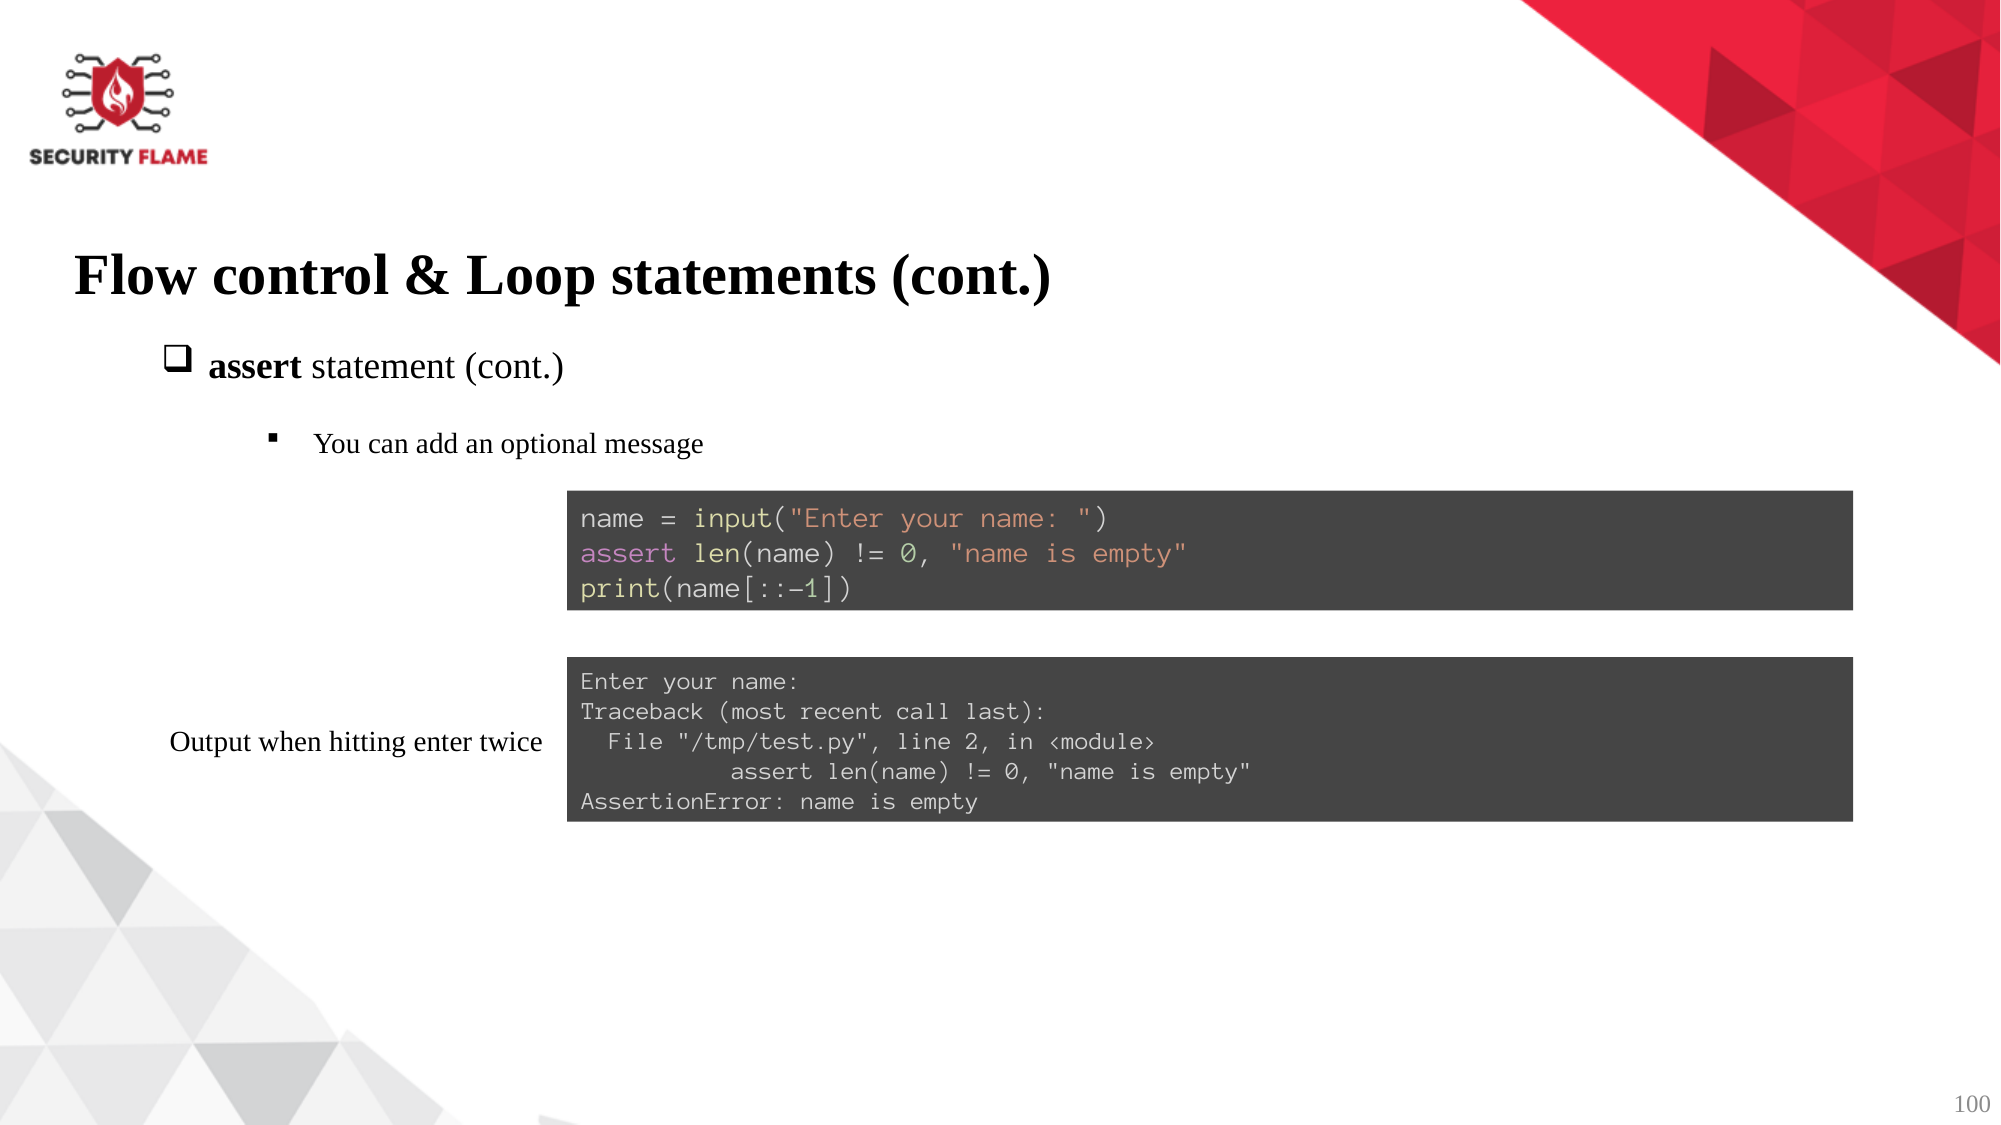

Flow control & Loop statements (cont.)
assert statement (cont.)
You can add an optional message
name = input("Enter your name: ")
assert len(name) != 0, "name is empty"
print(name[::-1])
Enter your name:
Traceback (most recent call last):
  File "/tmp/test.py", line 2, in <module>
	assert len(name) != 0, "name is empty"
AssertionError: name is empty
Output when hitting enter twice
100